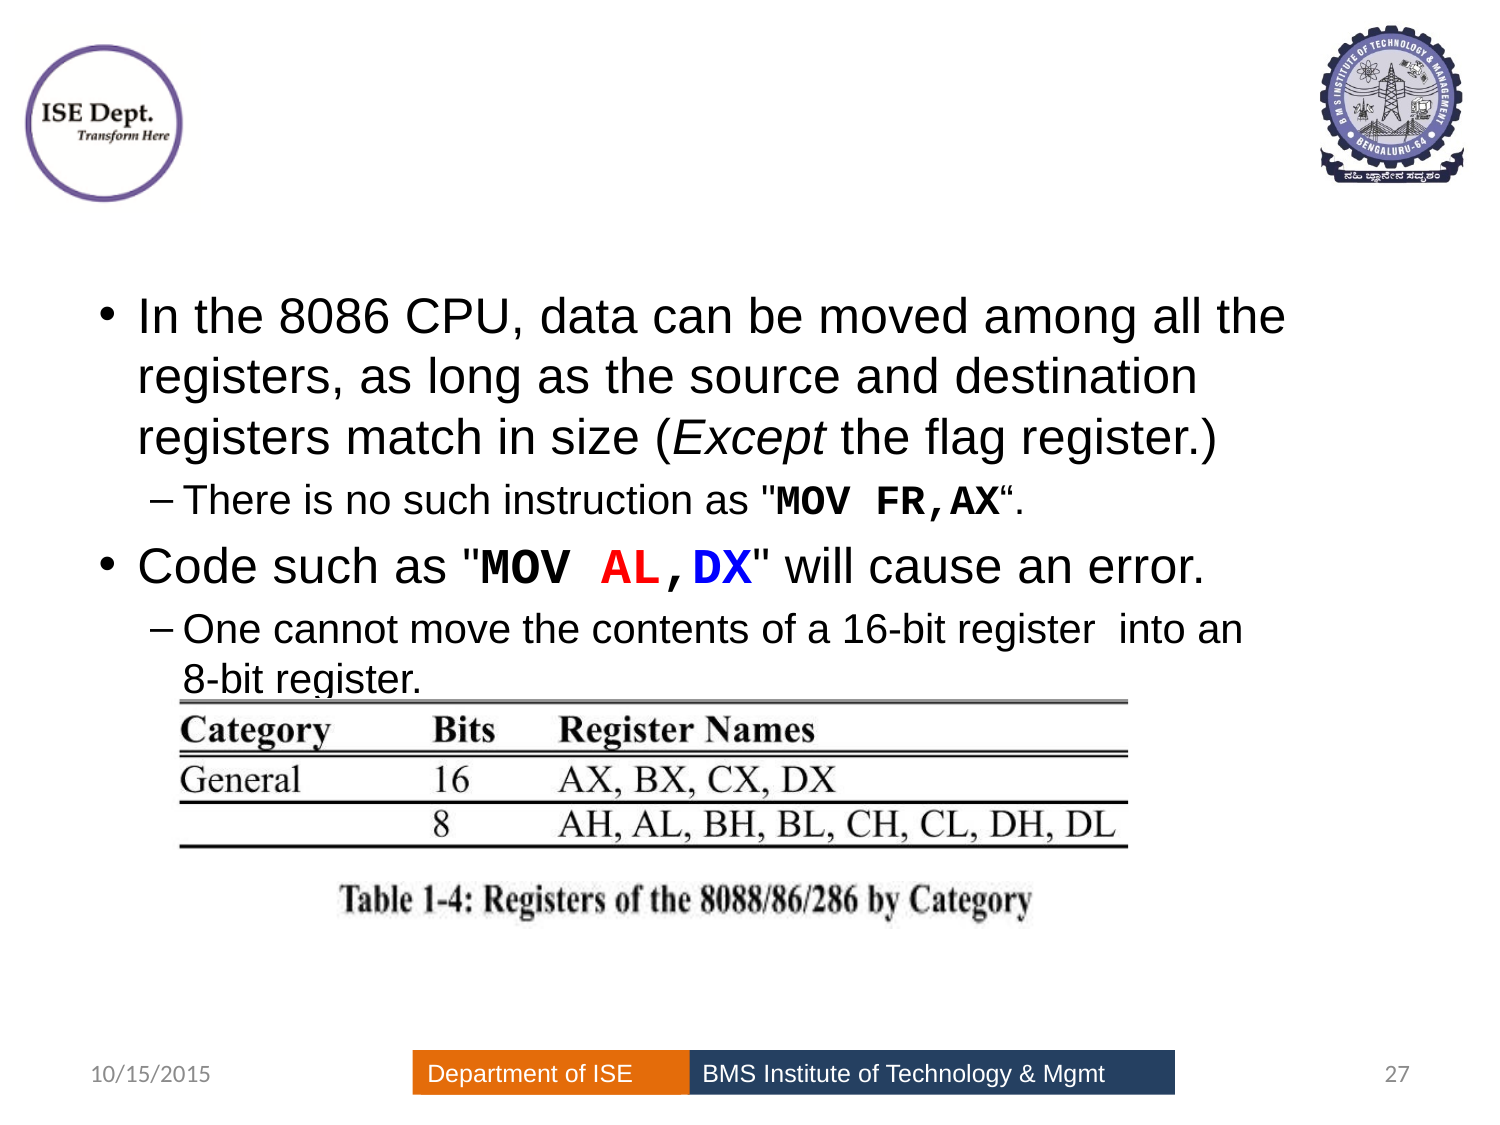

#
In the 8086 CPU, data can be moved among all the  registers, as long as the source and destination  registers match in size (Except the flag register.)
There is no such instruction as "MOV FR,AX“.
Code such as "MOV AL,DX" will cause an error.
One cannot move the contents of a 16-bit register  into an 8-bit register.

10/15/2015
27